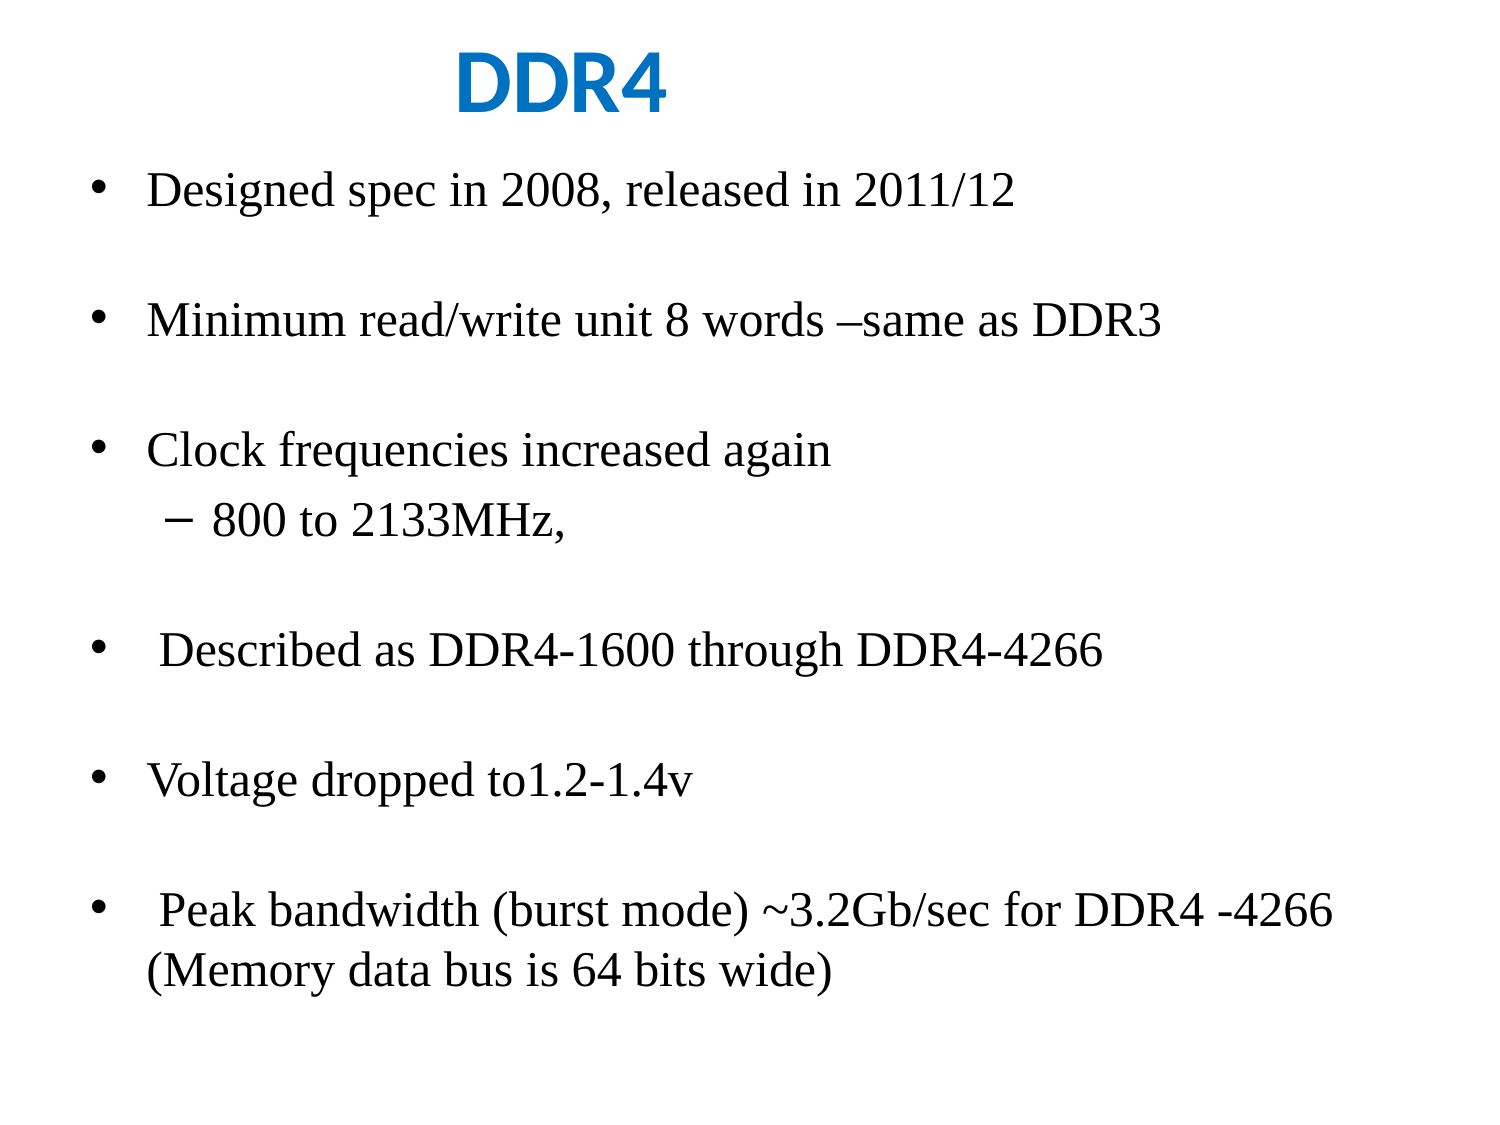

# DDR4
Designed spec in 2008, released in 2011/12
Minimum read/write unit 8 words –same as DDR3
Clock frequencies increased again
800 to 2133MHz,
 Described as DDR4-1600 through DDR4-4266
Voltage dropped to1.2-1.4v
 Peak bandwidth (burst mode) ~3.2Gb/sec for DDR4 -4266 (Memory data bus is 64 bits wide)